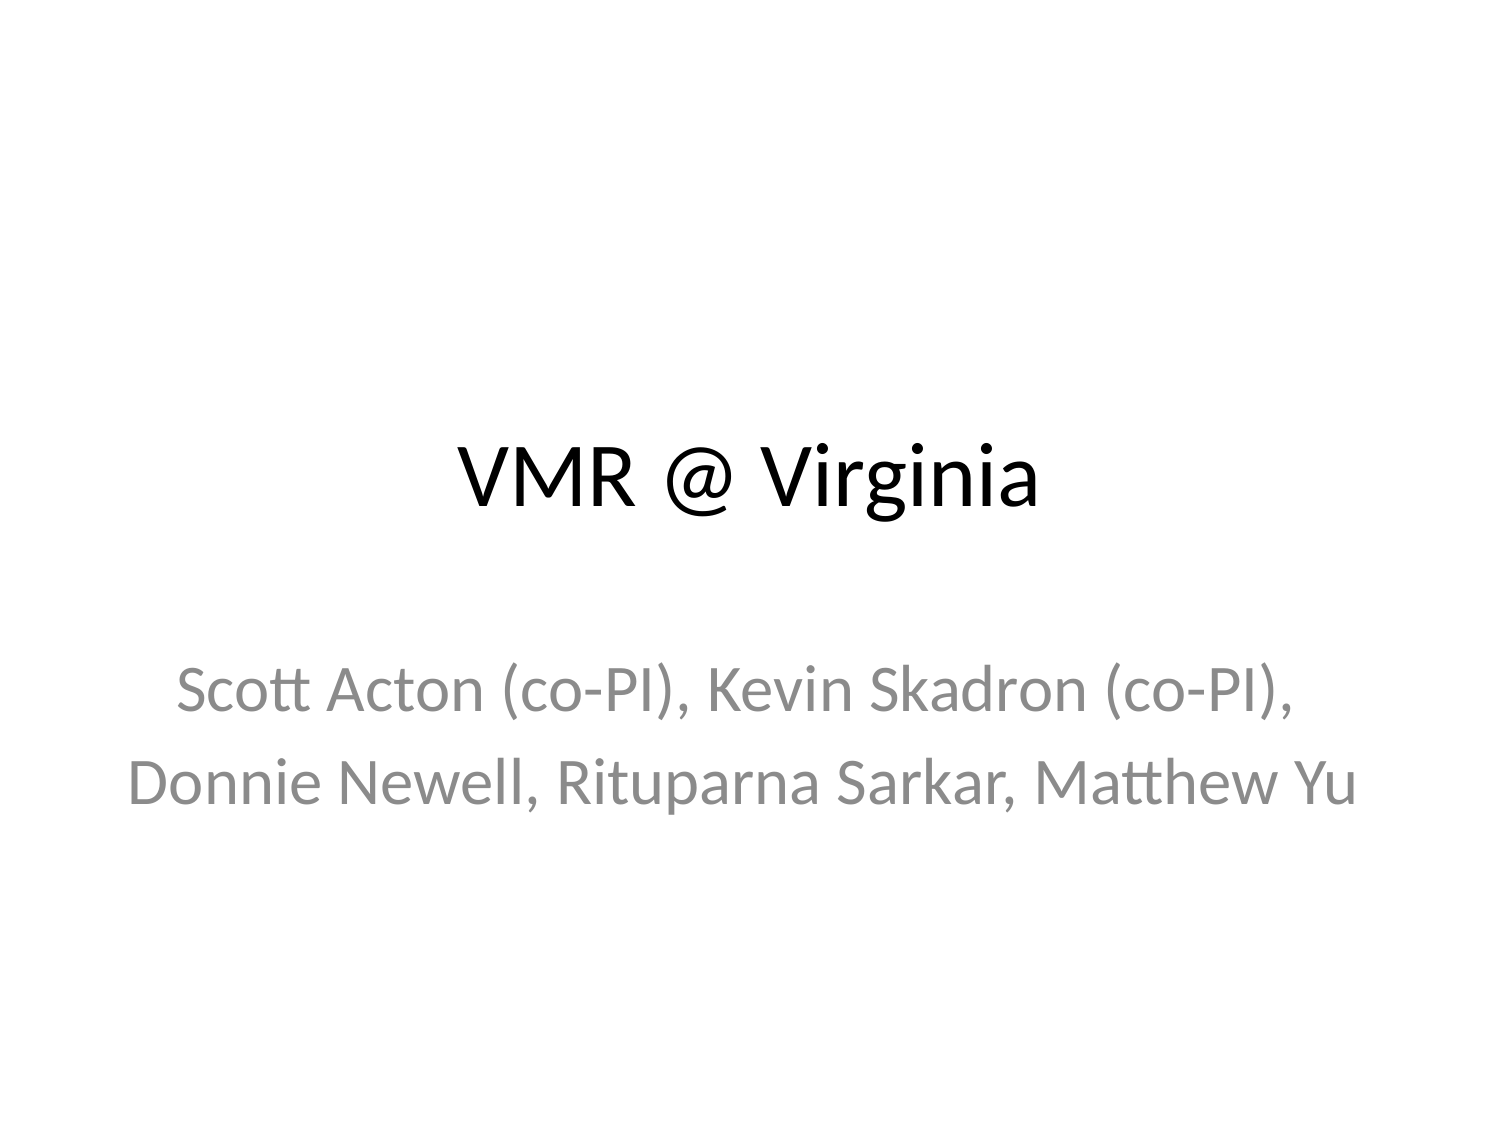

# VMR @ Virginia
Scott Acton (co-PI), Kevin Skadron (co-PI),
Donnie Newell, Rituparna Sarkar, Matthew Yu